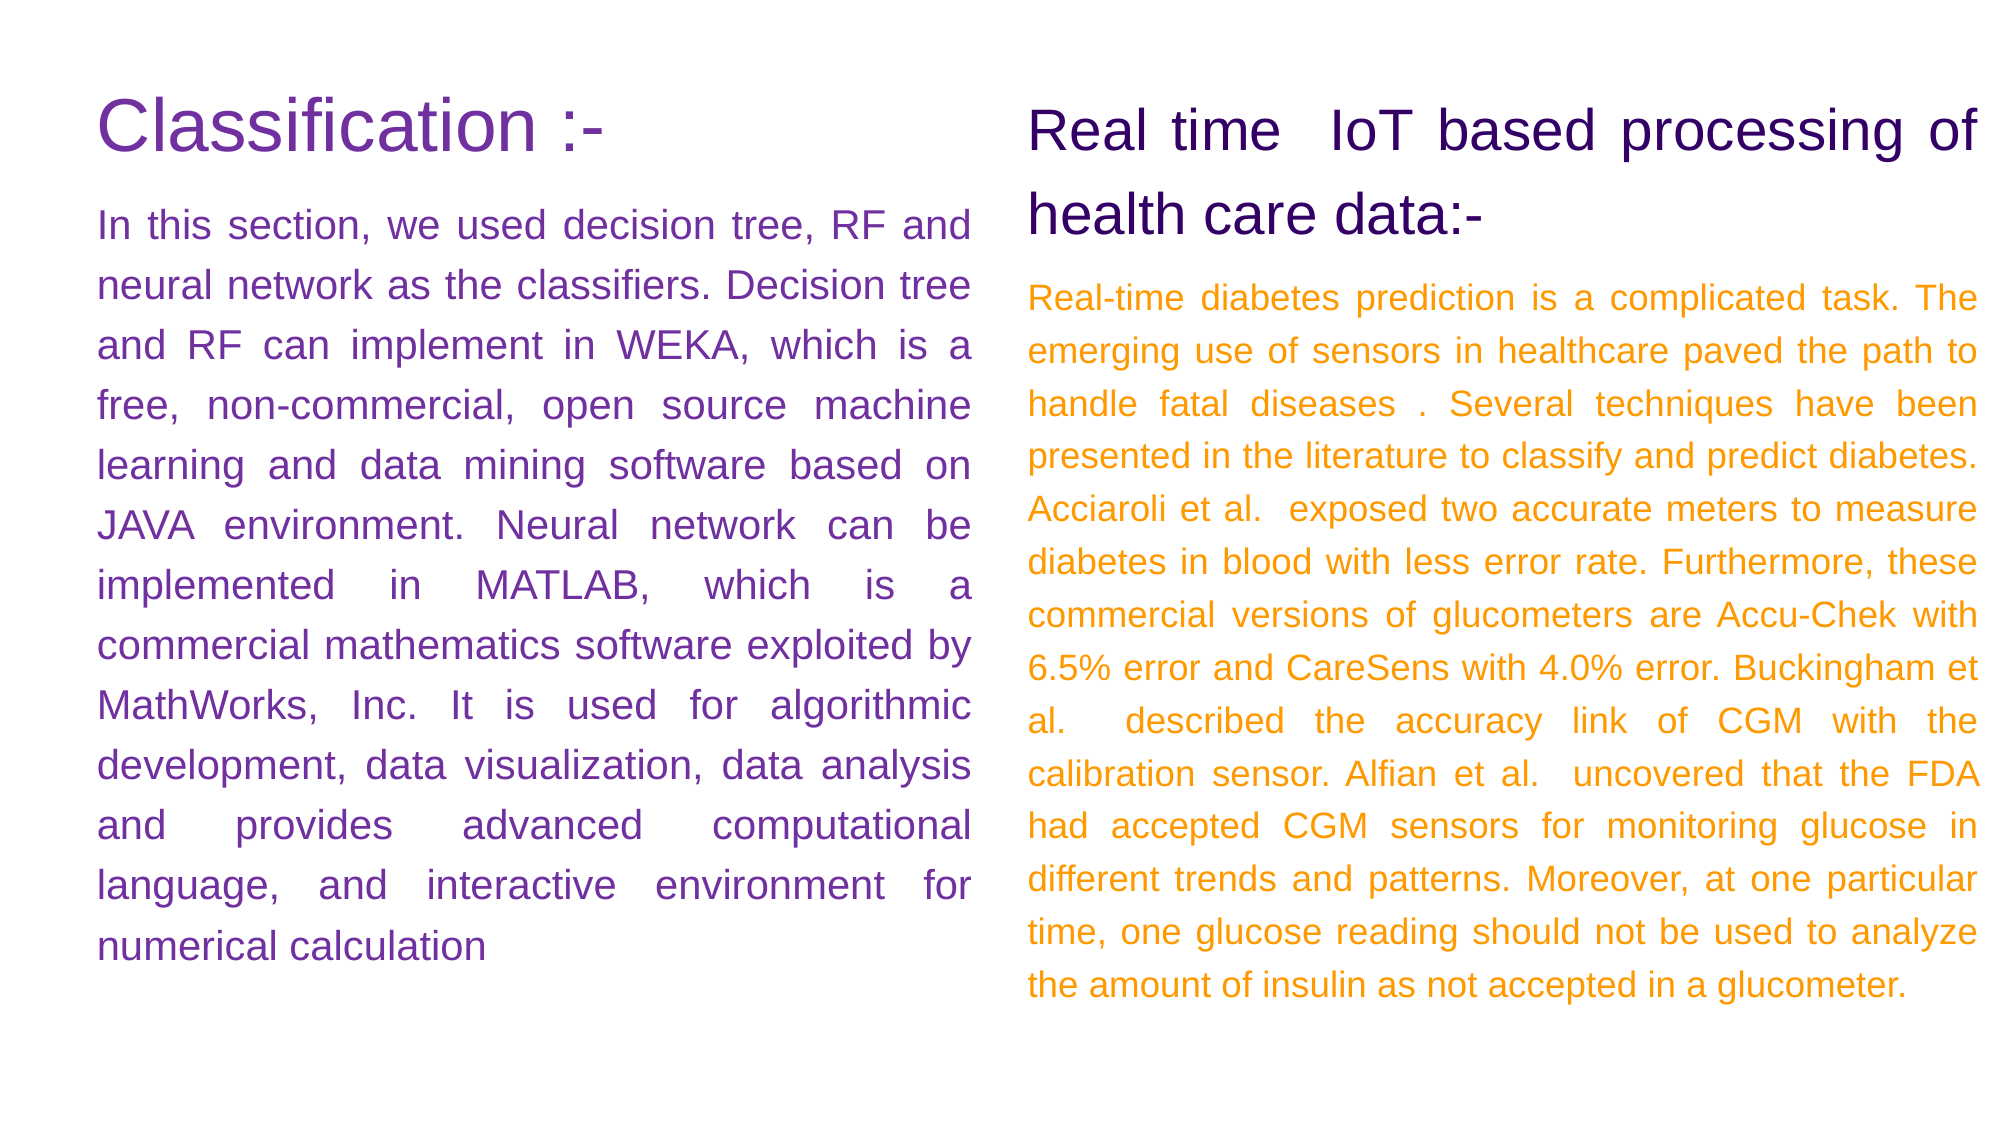

Classification :-
In this section, we used decision tree, RF and neural network as the classifiers. Decision tree and RF can implement in WEKA, which is a free, non-commercial, open source machine learning and data mining software based on JAVA environment. Neural network can be implemented in MATLAB, which is a commercial mathematics software exploited by MathWorks, Inc. It is used for algorithmic development, data visualization, data analysis and provides advanced computational language, and interactive environment for numerical calculation
Real time  IoT based processing of health care data:-
Real-time diabetes prediction is a complicated task. The emerging use of sensors in healthcare paved the path to handle fatal diseases . Several techniques have been presented in the literature to classify and predict diabetes. Acciaroli et al.  exposed two accurate meters to measure diabetes in blood with less error rate. Furthermore, these commercial versions of glucometers are Accu-Chek with 6.5% error and CareSens with 4.0% error. Buckingham et al.  described the accuracy link of CGM with the calibration sensor. Alfian et al.  uncovered that the FDA had accepted CGM sensors for monitoring glucose in different trends and patterns. Moreover, at one particular time, one glucose reading should not be used to analyze the amount of insulin as not accepted in a glucometer.